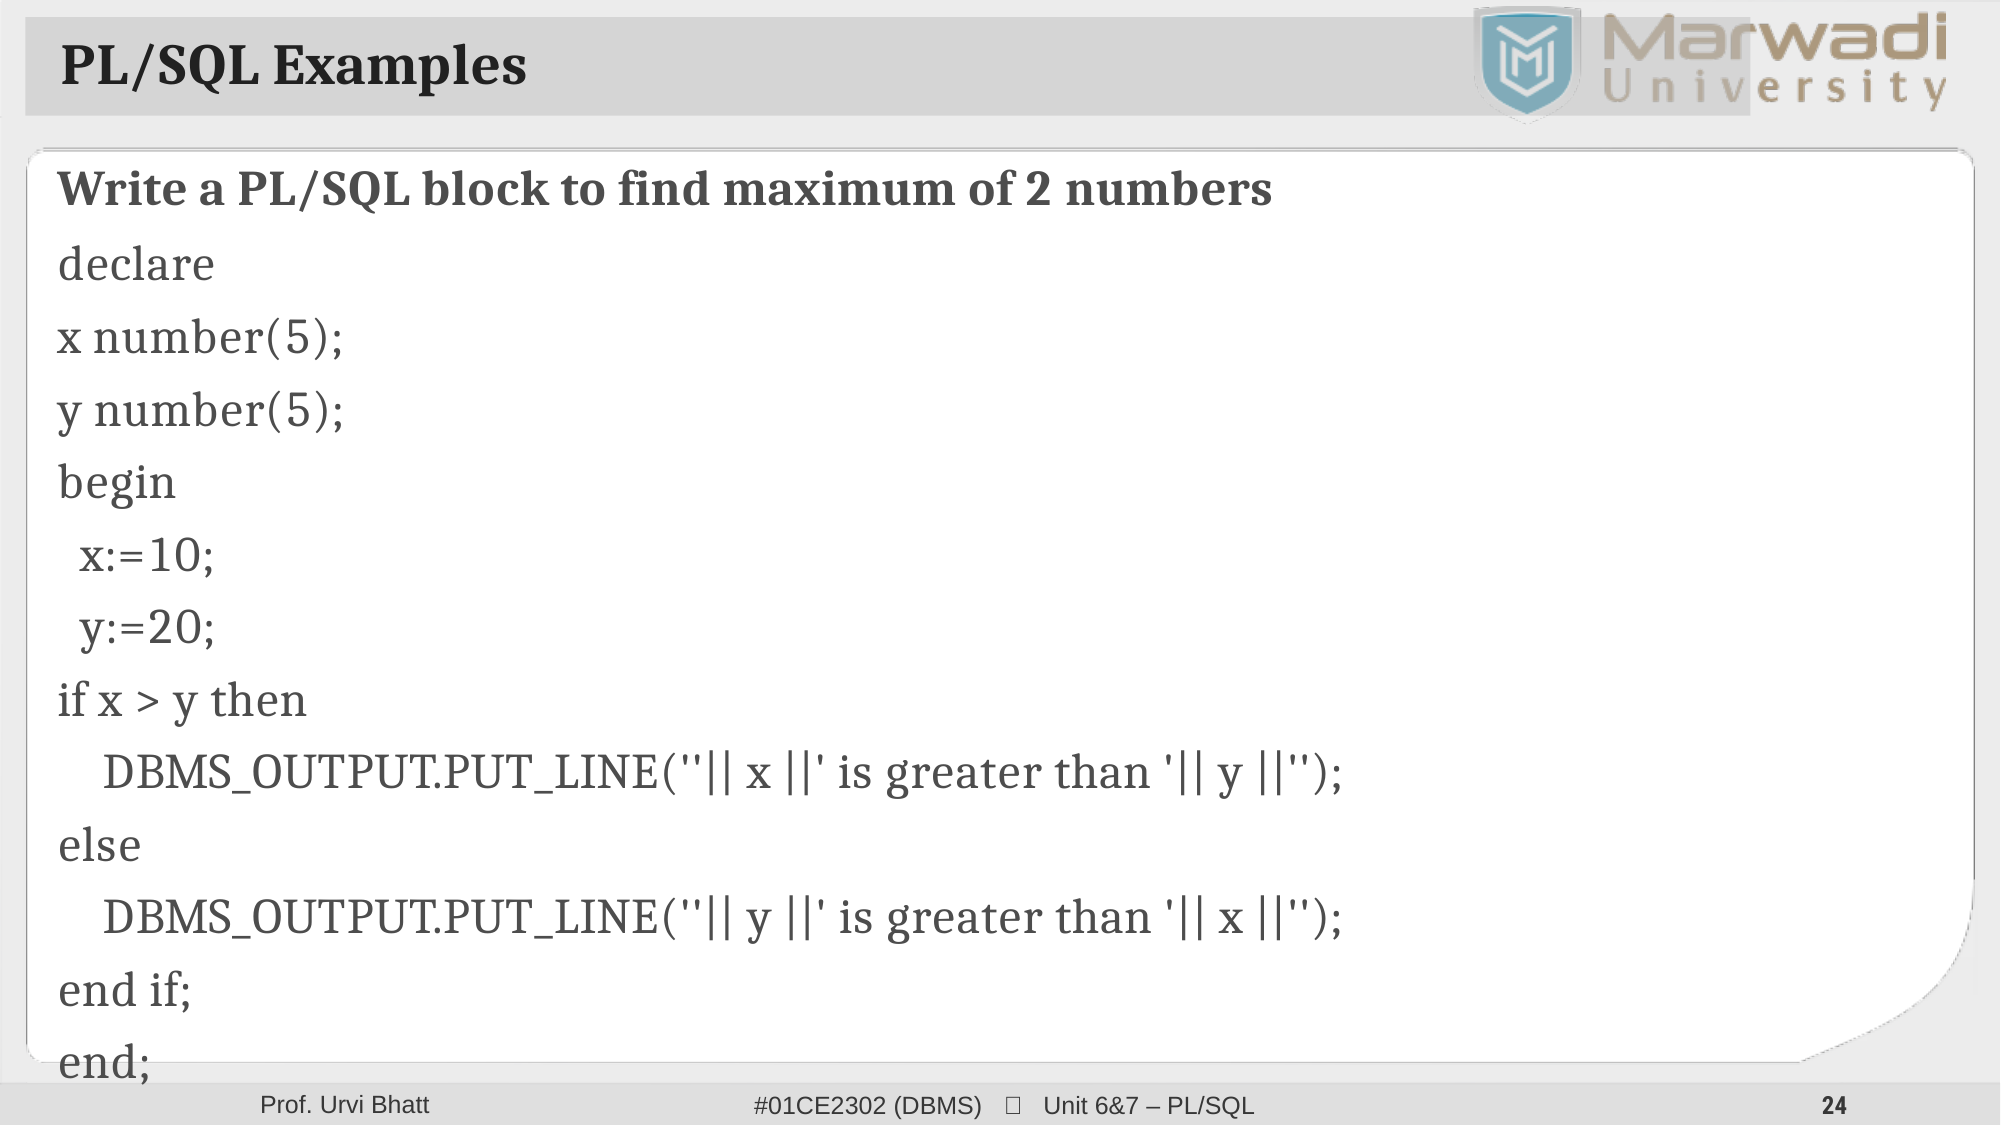

# PL/SQL Examples
Write a PL/SQL block to find maximum of 2 numbers
declare
x number(5);
y number(5);
begin
  x:=10;
  y:=20;
if x > y then
    DBMS_OUTPUT.PUT_LINE(''|| x ||' is greater than '|| y ||'');
else
    DBMS_OUTPUT.PUT_LINE(''|| y ||' is greater than '|| x ||'');
end if;
end;